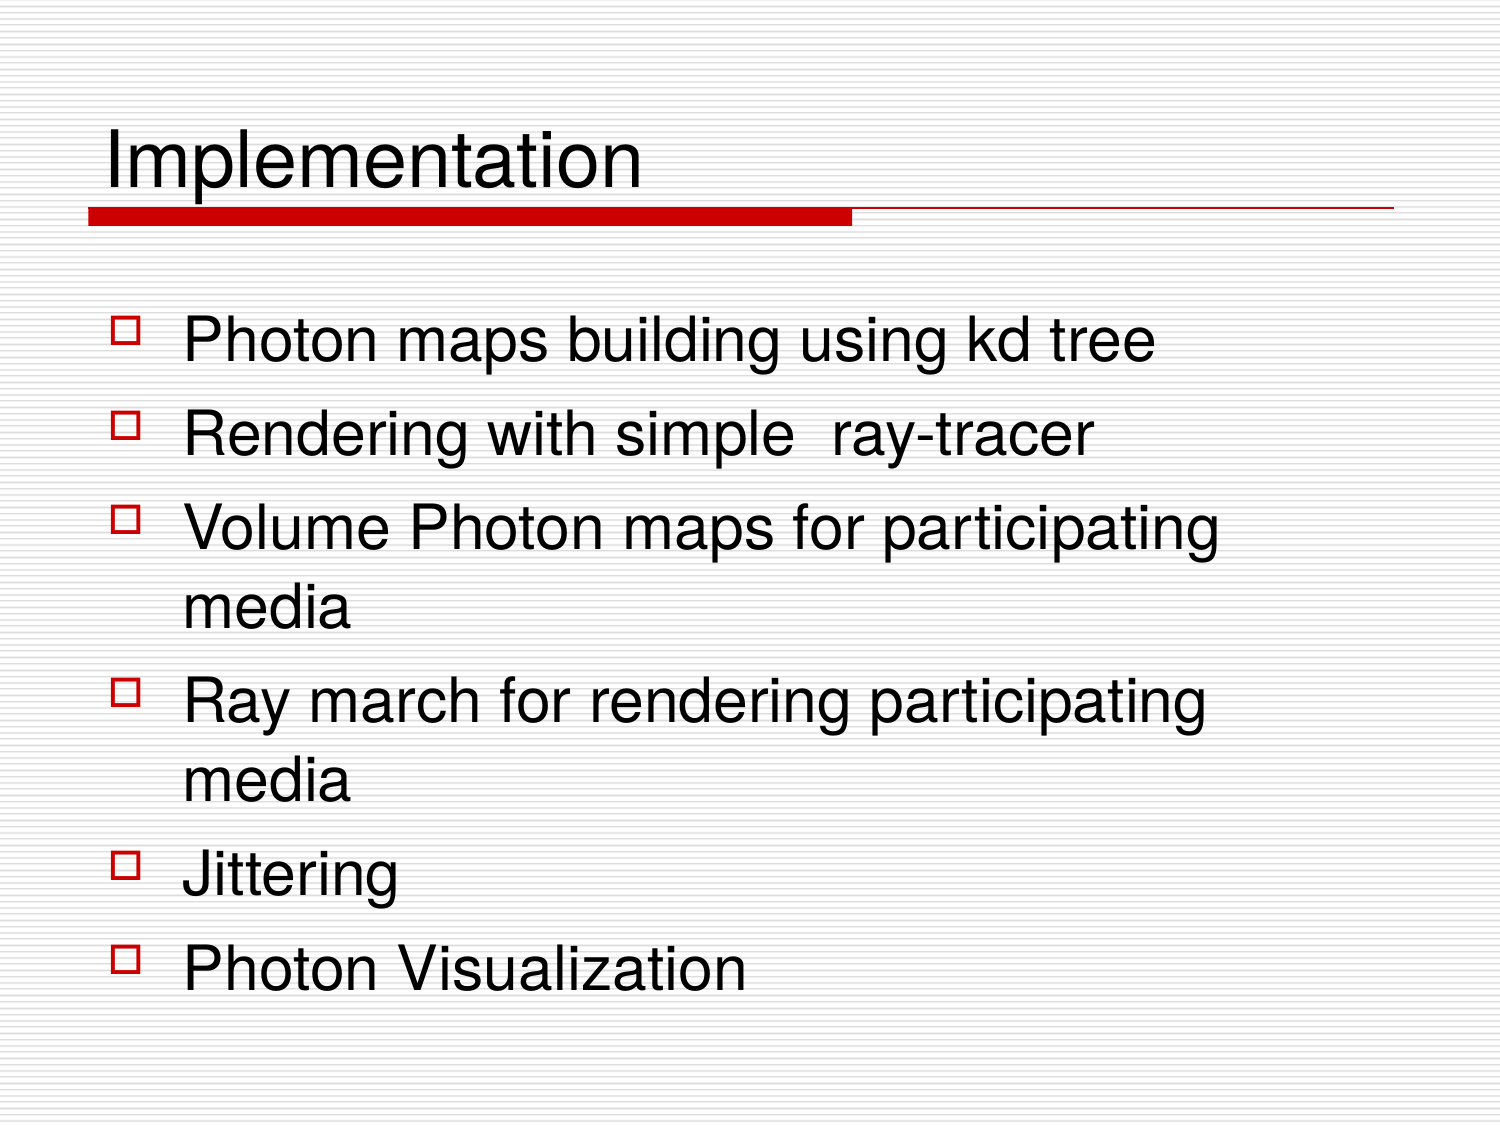

# Implementation
Photon maps building using kd tree
Rendering with simple  ray-tracer
Volume Photon maps for participating media
Ray march for rendering participating media
Jittering
Photon Visualization